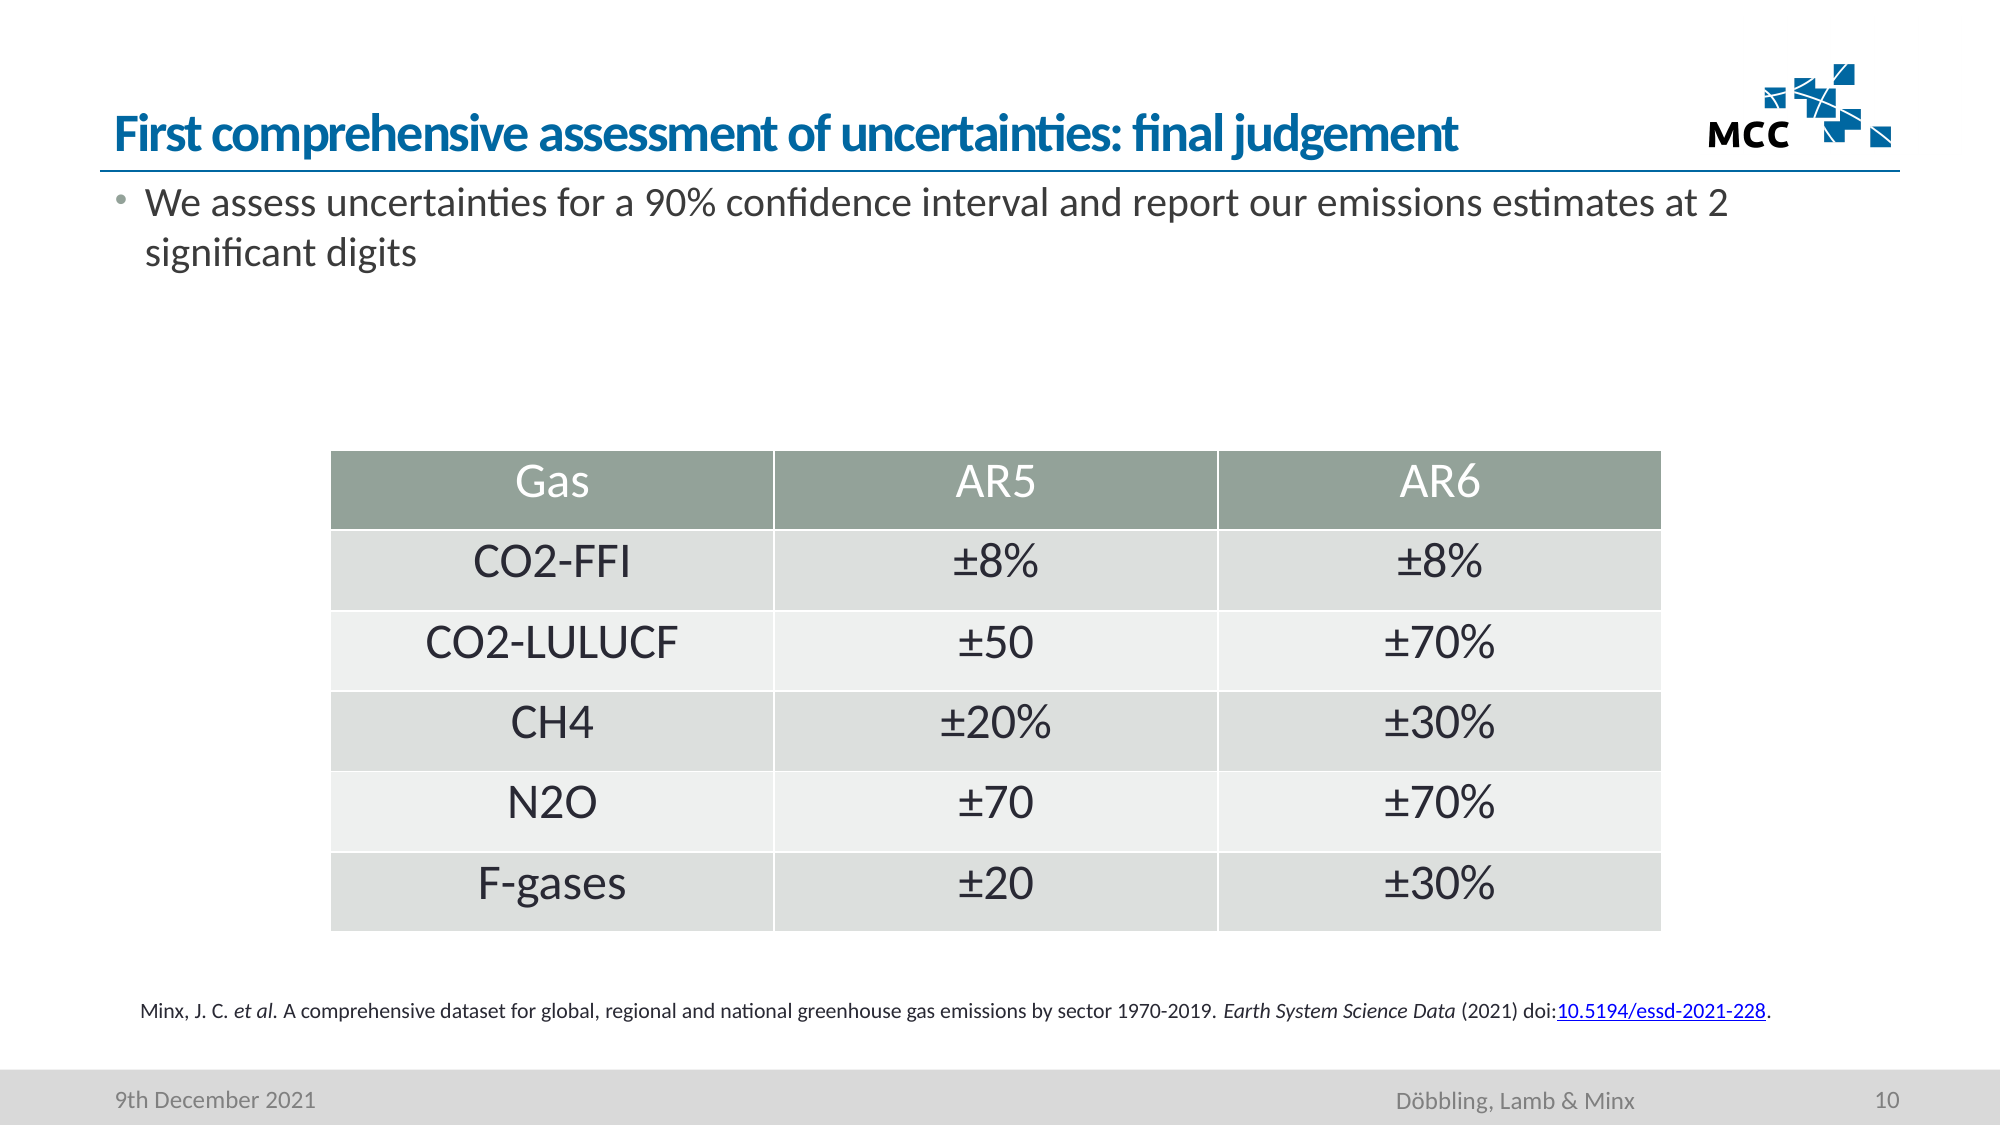

# First comprehensive assessment of uncertainties: final judgement
We assess uncertainties for a 90% confidence interval and report our emissions estimates at 2 significant digits
| Gas | AR5 | AR6 |
| --- | --- | --- |
| CO2-FFI | ±8% | ±8% |
| CO2-LULUCF | ±50 | ±70% |
| CH4 | ±20% | ±30% |
| N2O | ±70 | ±70% |
| F-gases | ±20 | ±30% |
Minx, J. C. et al. A comprehensive dataset for global, regional and national greenhouse gas emissions by sector 1970-2019. Earth System Science Data (2021) doi:10.5194/essd-2021-228.